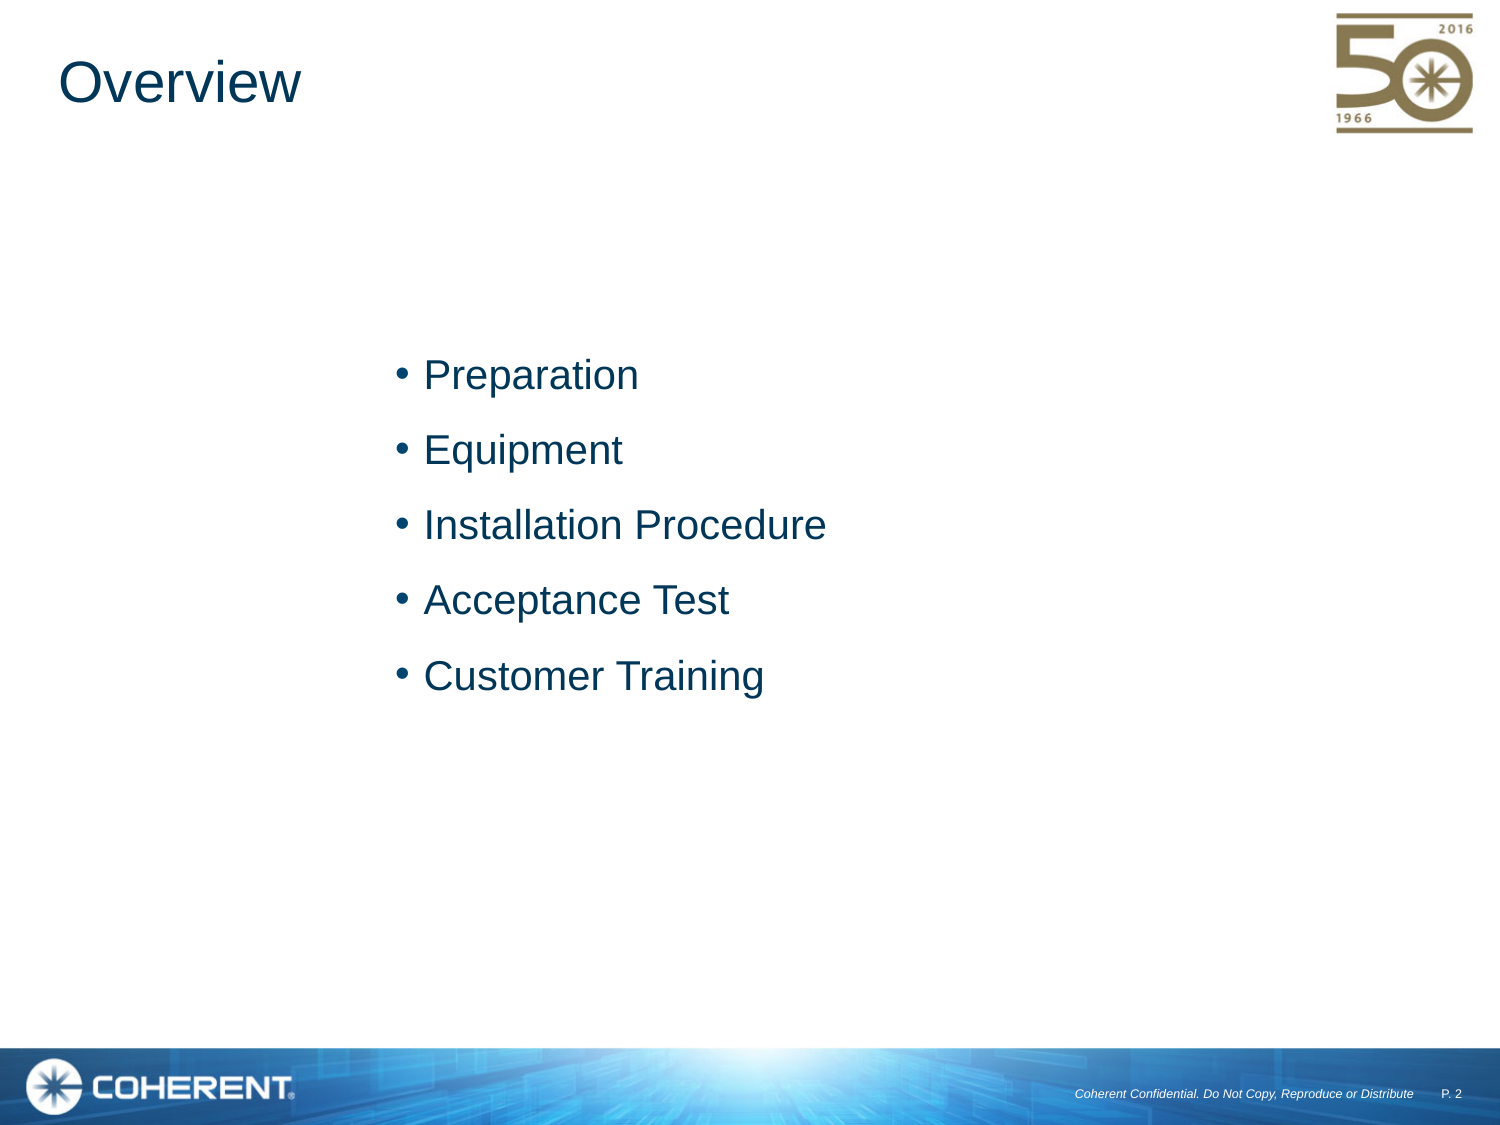

# Overview
Preparation
Equipment
Installation Procedure
Acceptance Test
Customer Training